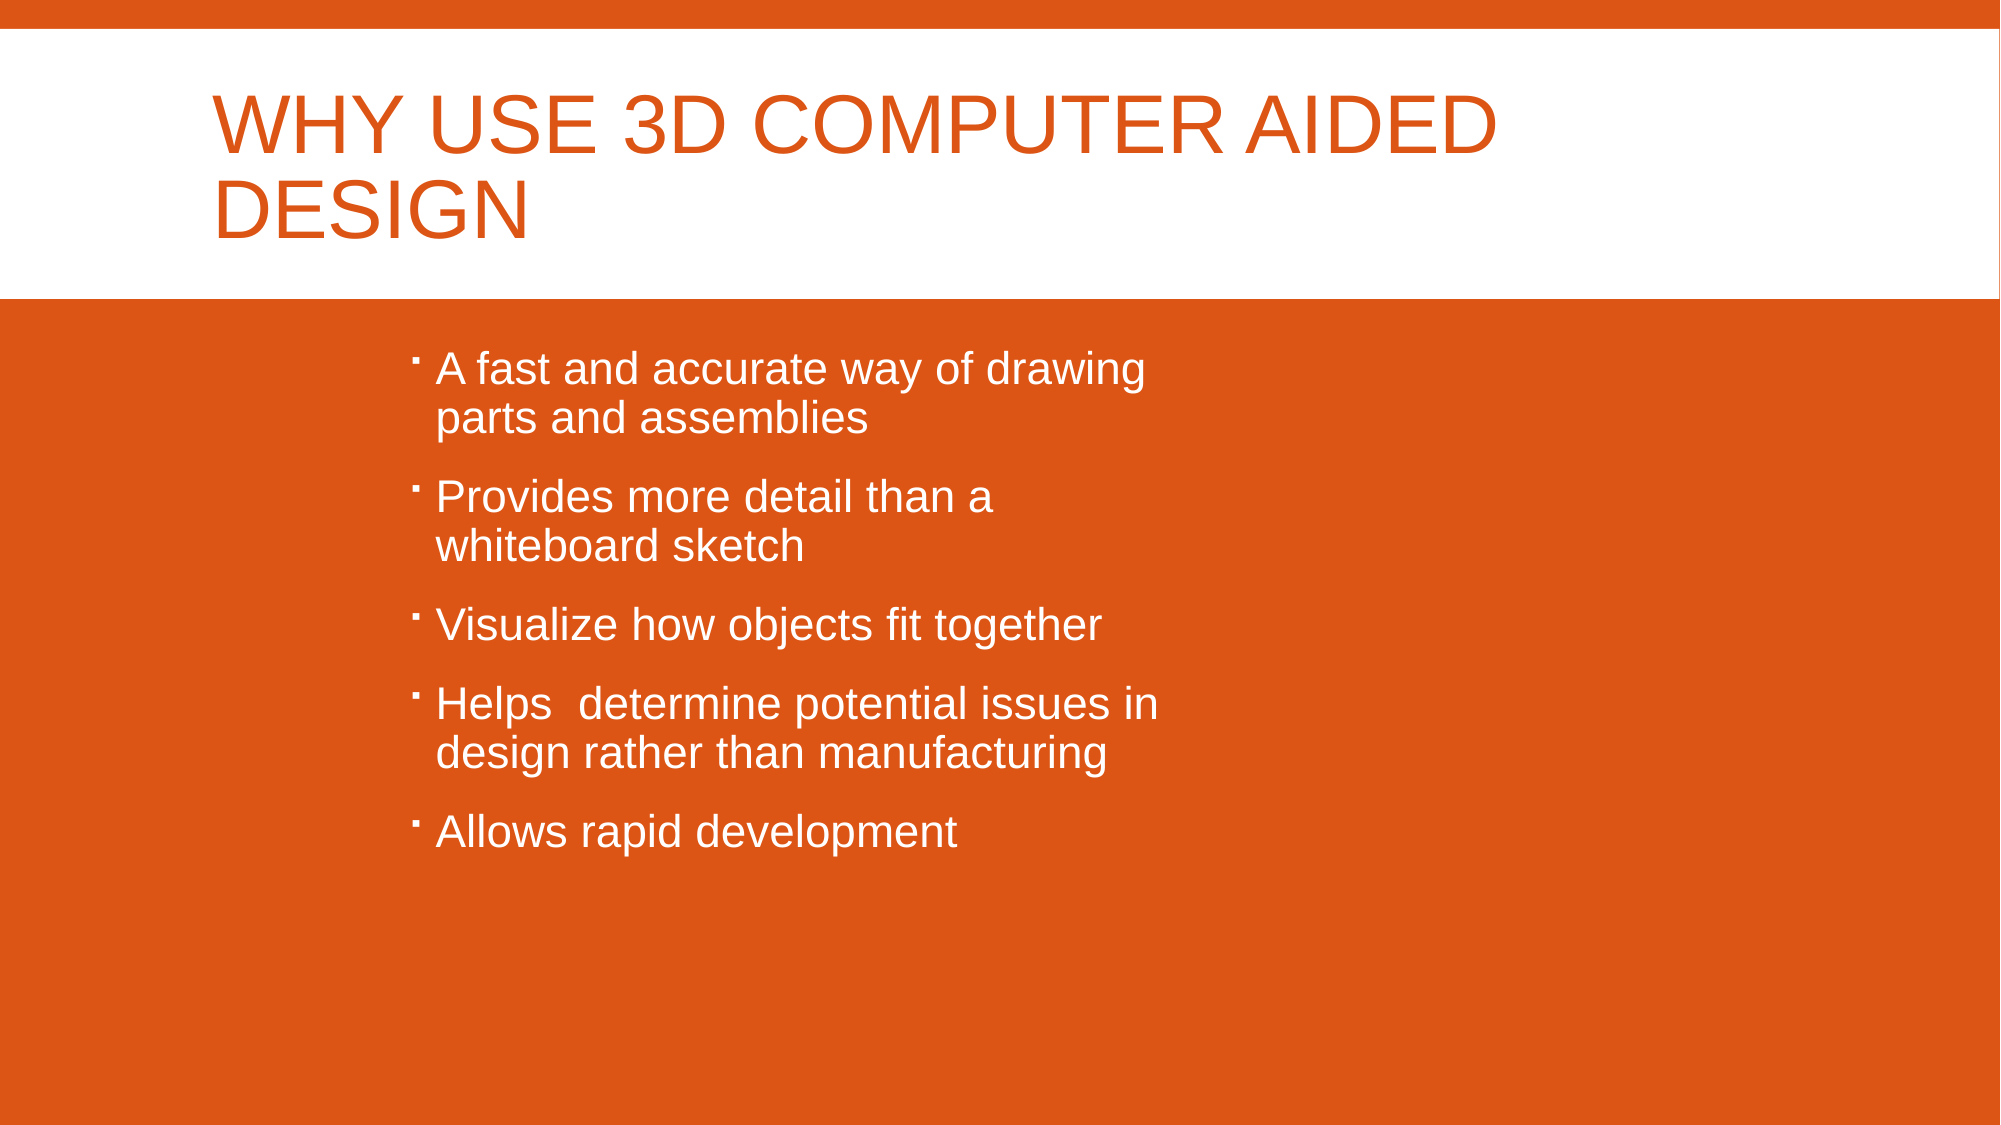

# Why use 3D Computer Aided Design
A fast and accurate way of drawing parts and assemblies
Provides more detail than a whiteboard sketch
Visualize how objects fit together
Helps  determine potential issues in design rather than manufacturing
Allows rapid development